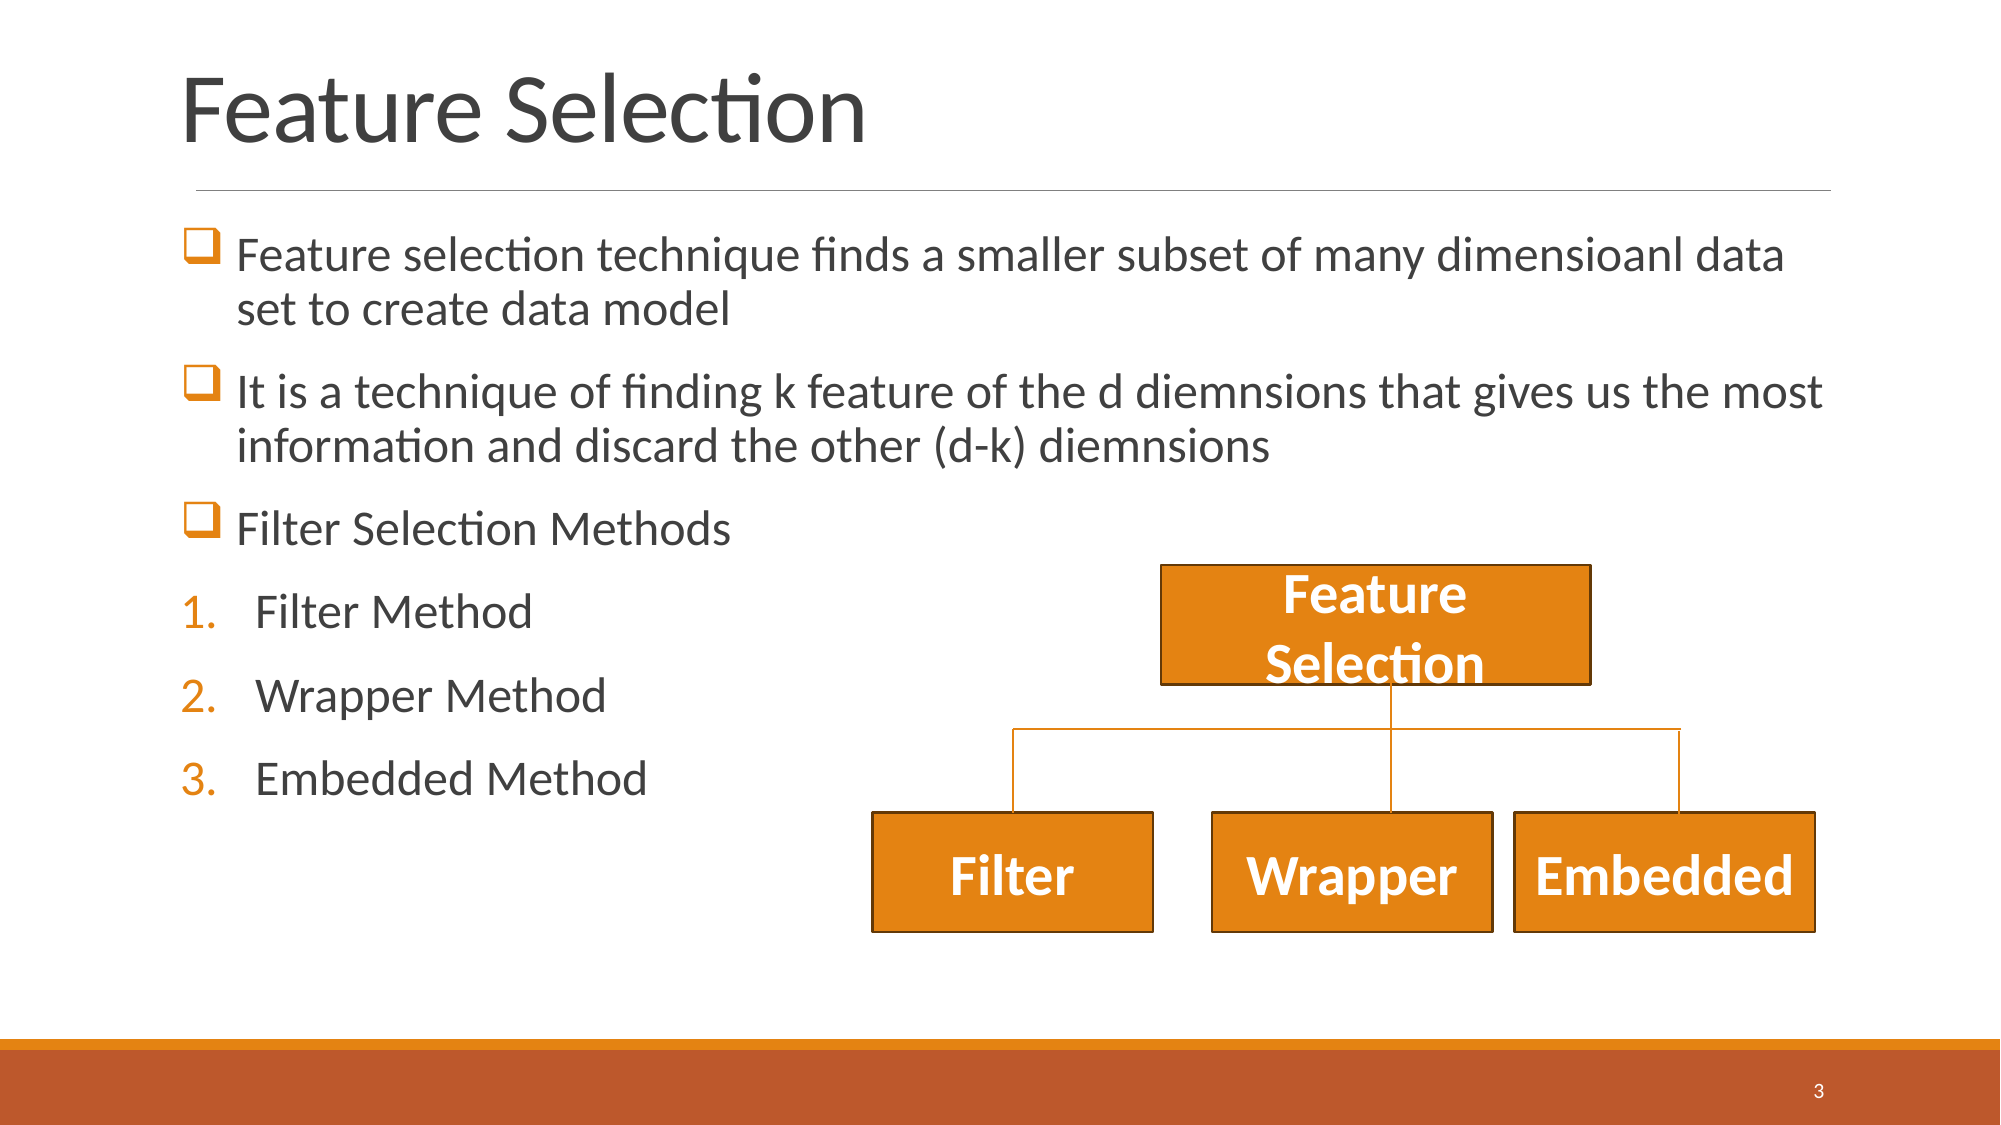

# Feature Selection
Feature selection technique finds a smaller subset of many dimensioanl data set to create data model
It is a technique of finding k feature of the d diemnsions that gives us the most information and discard the other (d-k) diemnsions
Filter Selection Methods
Filter Method
Wrapper Method
Embedded Method

Feature Selection
Filter
Wrapper
Embedded
3